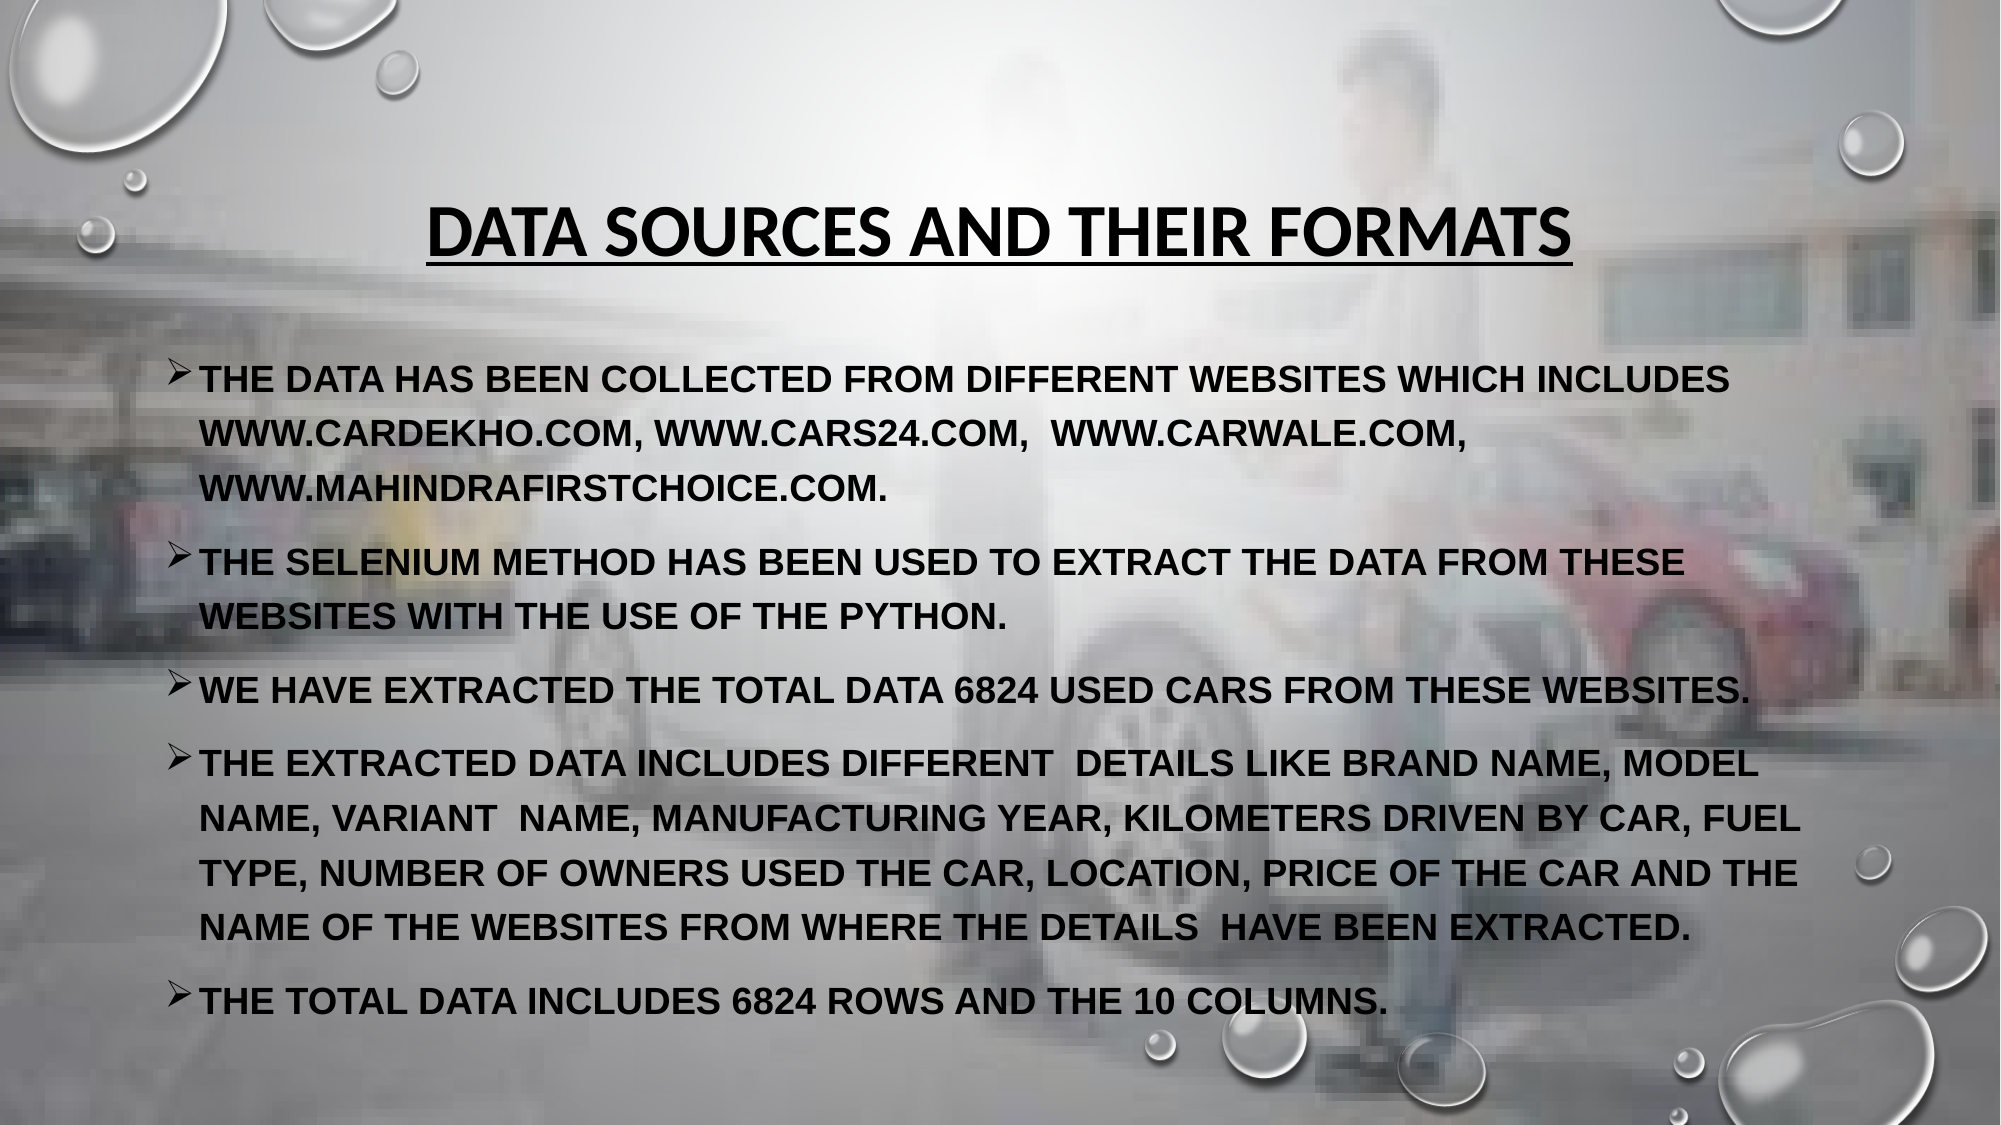

# Data Sources and their formats
The Data has been collected from Different websites which includes www.cardekho.com, www.cars24.com,  www.carwale.com, www.mahindrafirstchoice.com.
The selenium method has been used to extract the data from these websites with the use of the Python.
We have extracted the total data 6824 used cars from these websites.
The extracted data includes different  details like Brand Name, Model Name, Variant  Name, Manufacturing Year, Kilometers Driven by car, Fuel Type, Number of owners used the car, Location, Price of the car and the Name of the websites from where the details  have been extracted.
The total Data Includes 6824 rows and the 10 columns.